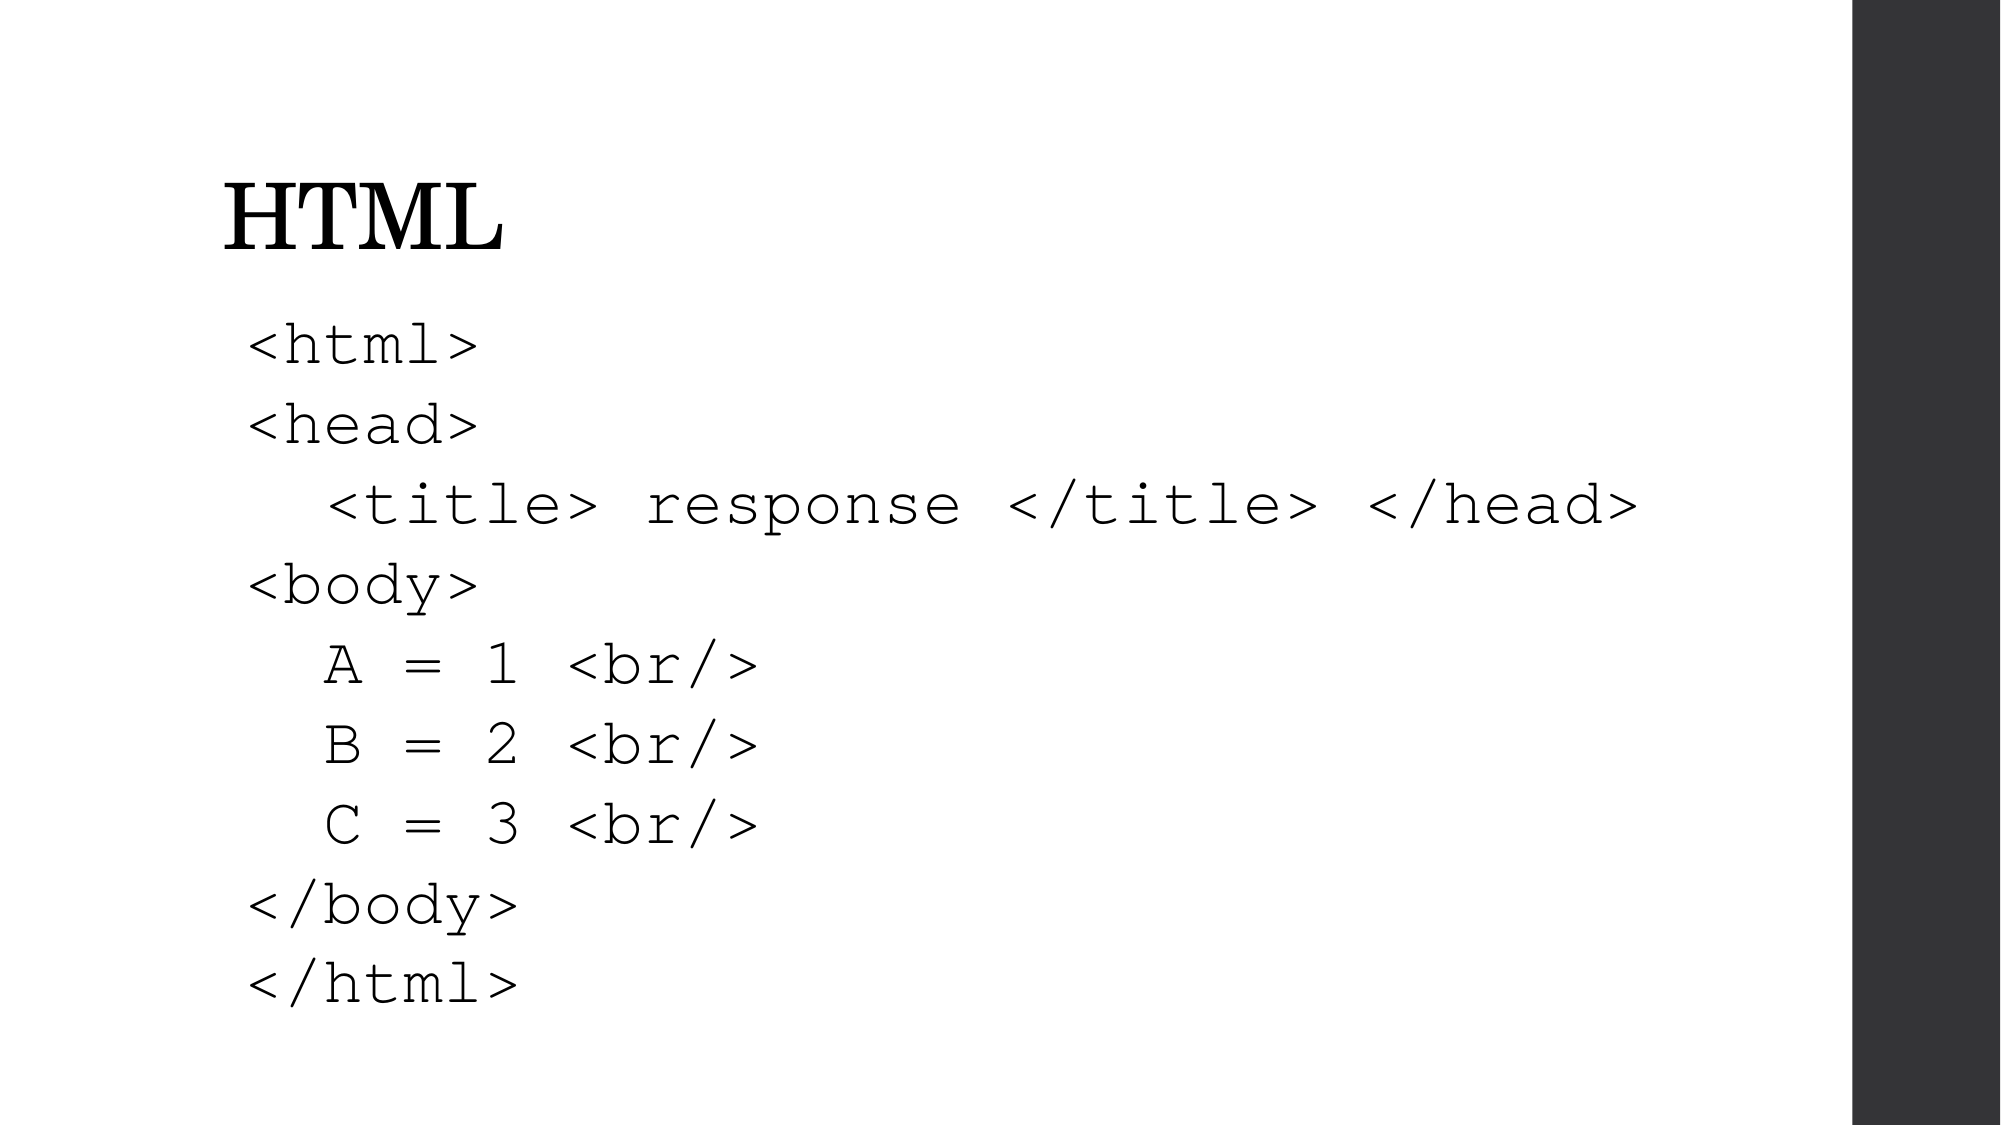

# HTML
<html>
<head>
  <title> response </title> </head>
<body>
  A = 1 <br/>
  B = 2 <br/>
  C = 3 <br/>
</body>
</html>